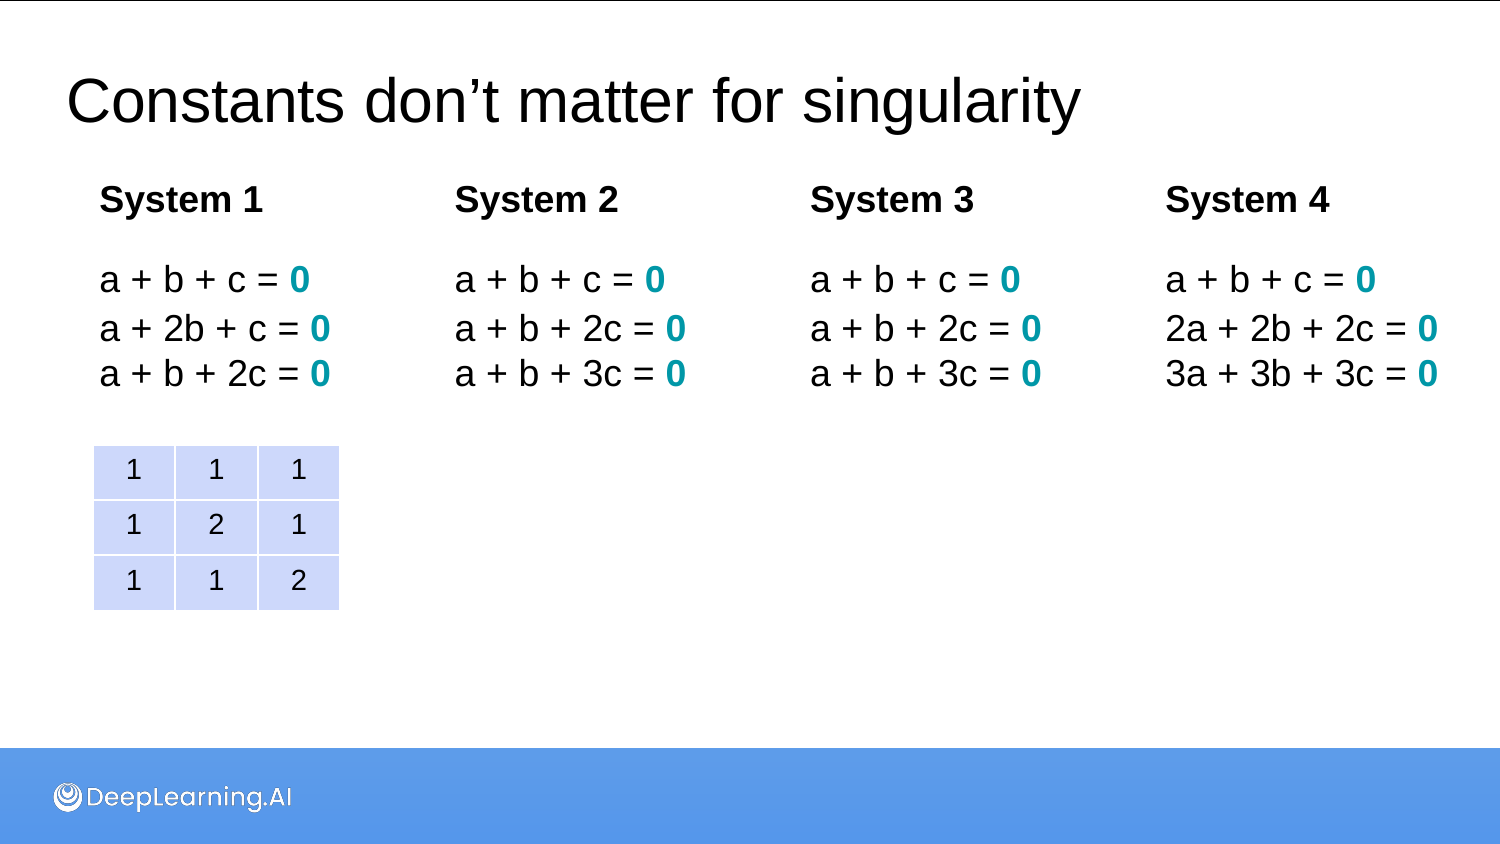

# Constants don’t matter for singularity
| System 1 | System 2 | System 3 | System 4 |
| --- | --- | --- | --- |
| a + b + c = 0 | a + b + c = 0 | a + b + c = 0 | a + b + c = 0 |
| a + 2b + c = 0 | a + b + 2c = 0 | a + b + 2c = 0 | 2a + 2b + 2c = 0 |
| a + b + 2c = 0 | a + b + 3c = 0 | a + b + 3c = 0 | 3a + 3b + 3c = 0 |
| 1 | 1 | 1 |
| --- | --- | --- |
| 1 | 2 | 1 |
| 1 | 1 | 2 |